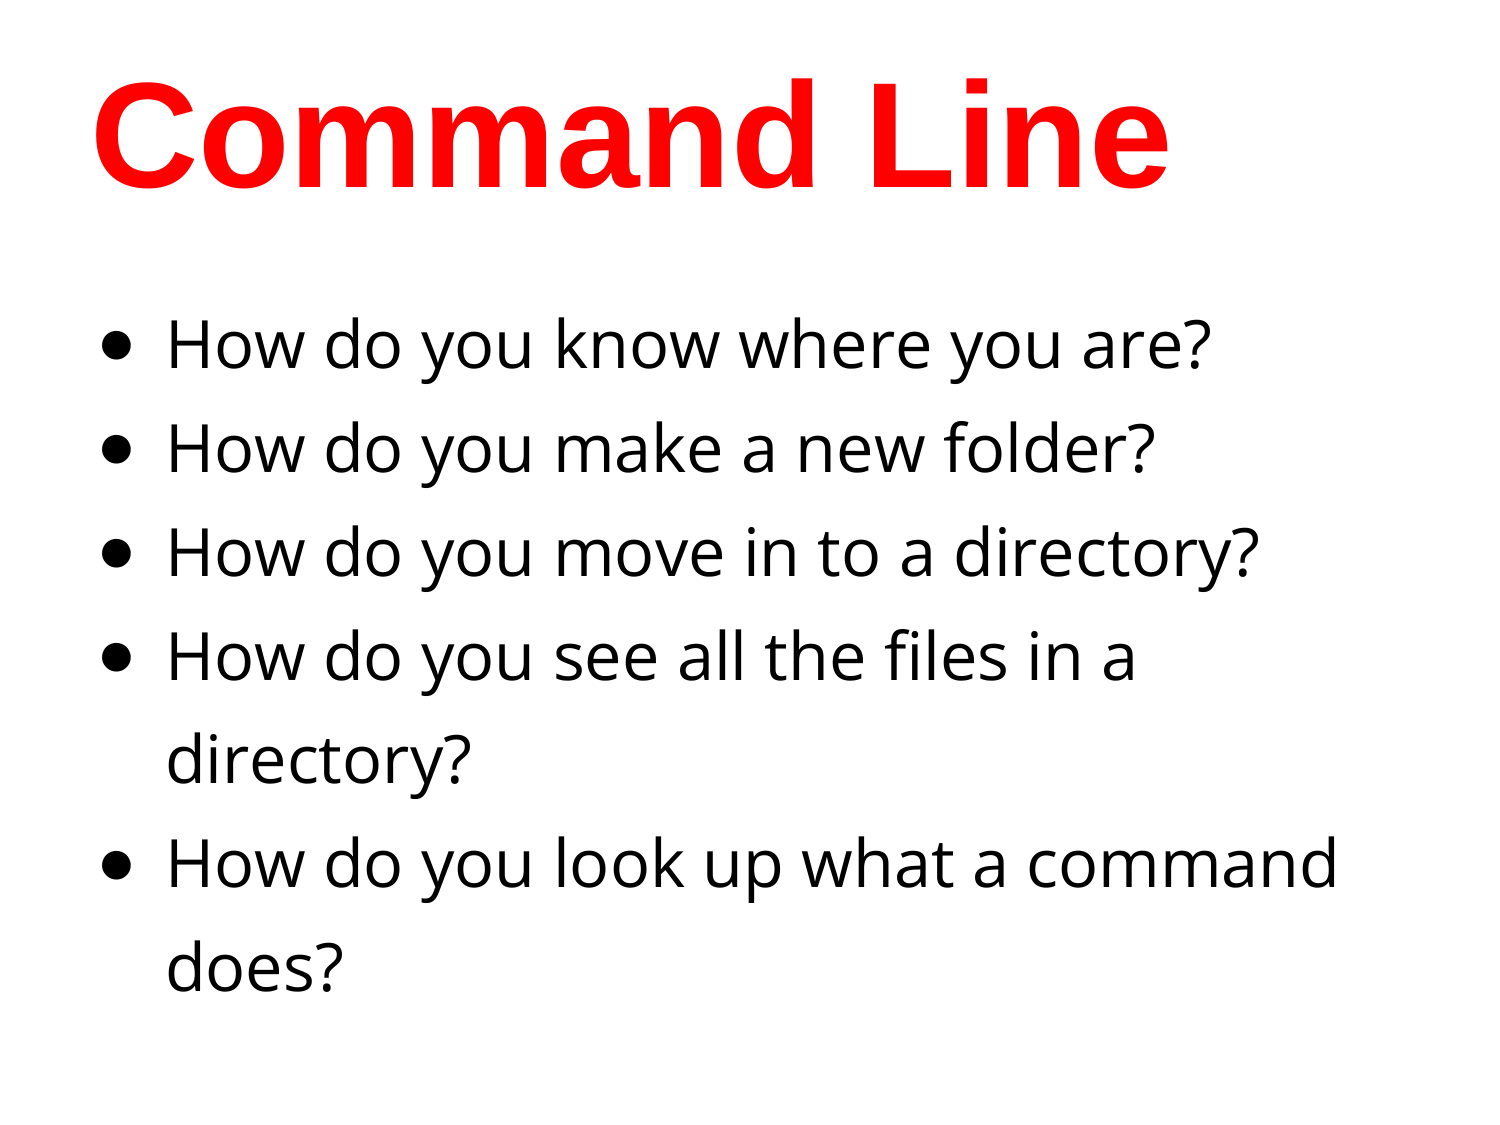

# Command Line
How do you know where you are?
How do you make a new folder?
How do you move in to a directory?
How do you see all the files in a directory?
How do you look up what a command does?